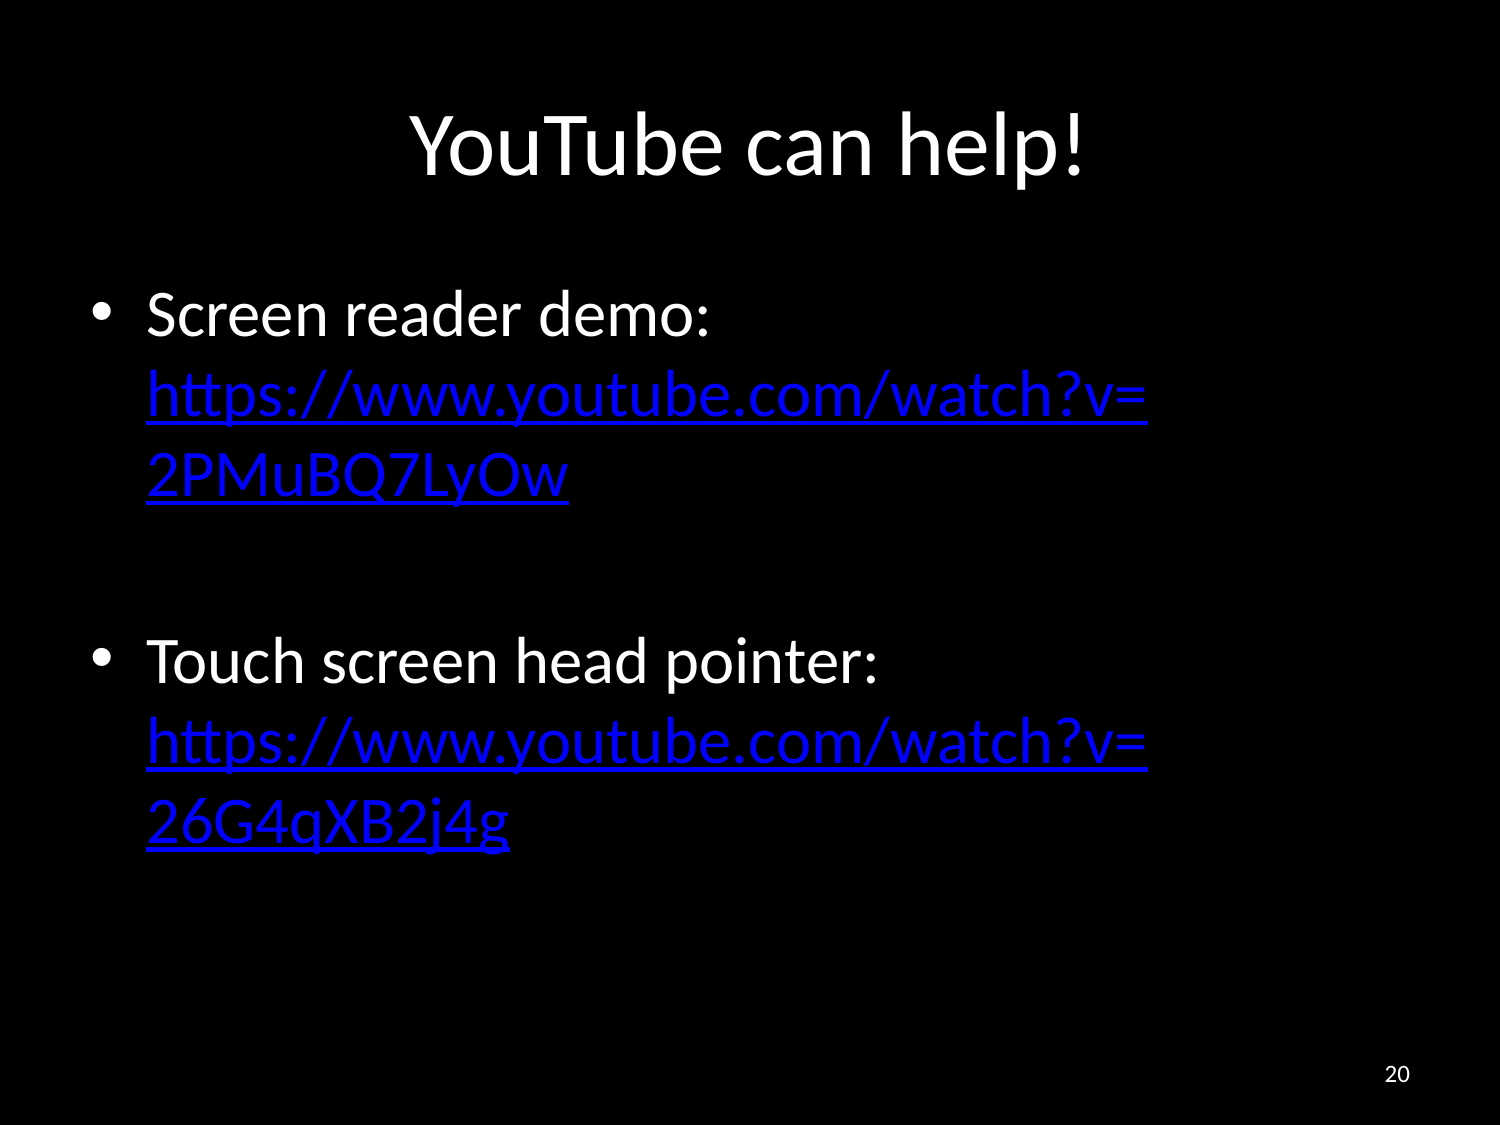

# YouTube can help!
Screen reader demo: https://www.youtube.com/watch?v=2PMuBQ7LyOw

Touch screen head pointer: https://www.youtube.com/watch?v=26G4qXB2j4g

20